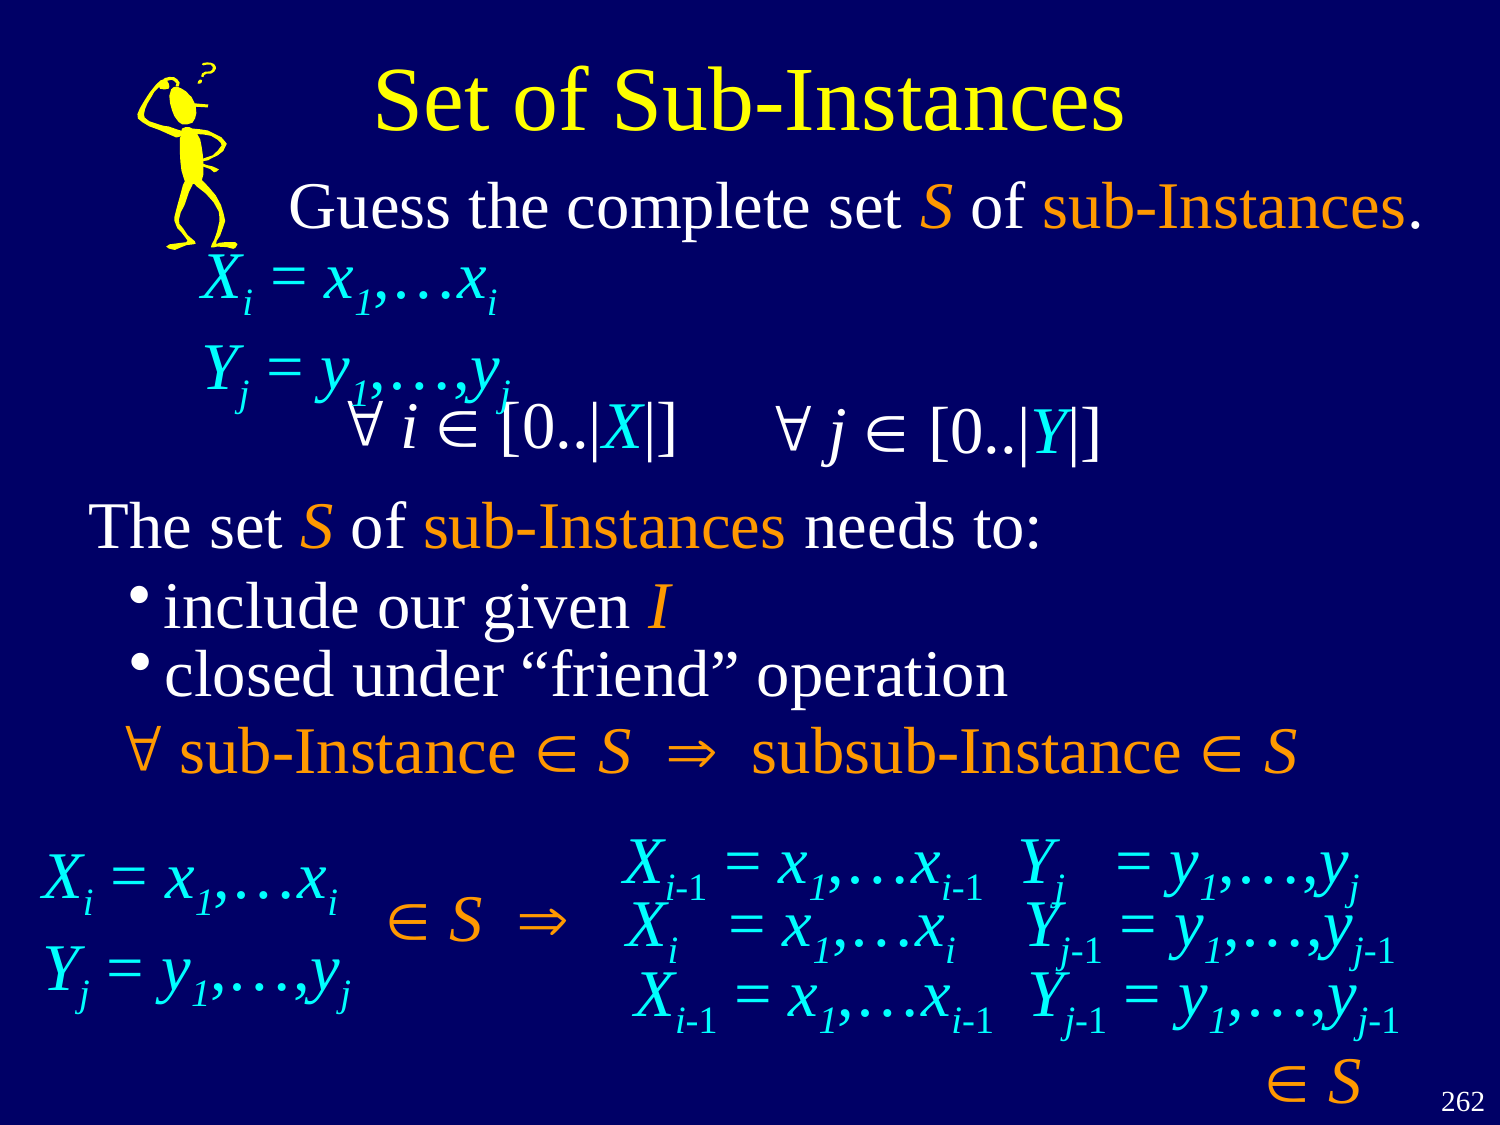

Set of Sub-Instances

Guess the complete set S of sub-Instances.
Xi = x1,…xi
Yj = y1,…,yj
∀ i ∈ [0..|X|]
∀ j ∈ [0..|Y|]
The set S of sub-Instances needs to:
include our given I
closed under “friend” operation
∀ sub-Instance ∈ S  ⇒
subsub-Instance ∈ S
Xi-1 = x1,…xi-1  Yj   = y1,…,yj
Xi   = x1,…xi    Yj-1 = y1,…,yj-1
Xi-1 = x1,…xi-1  Yj-1 = y1,…,yj-1
Xi = x1,…xi
Yj = y1,…,yj
∈ S  ⇒
∈ S